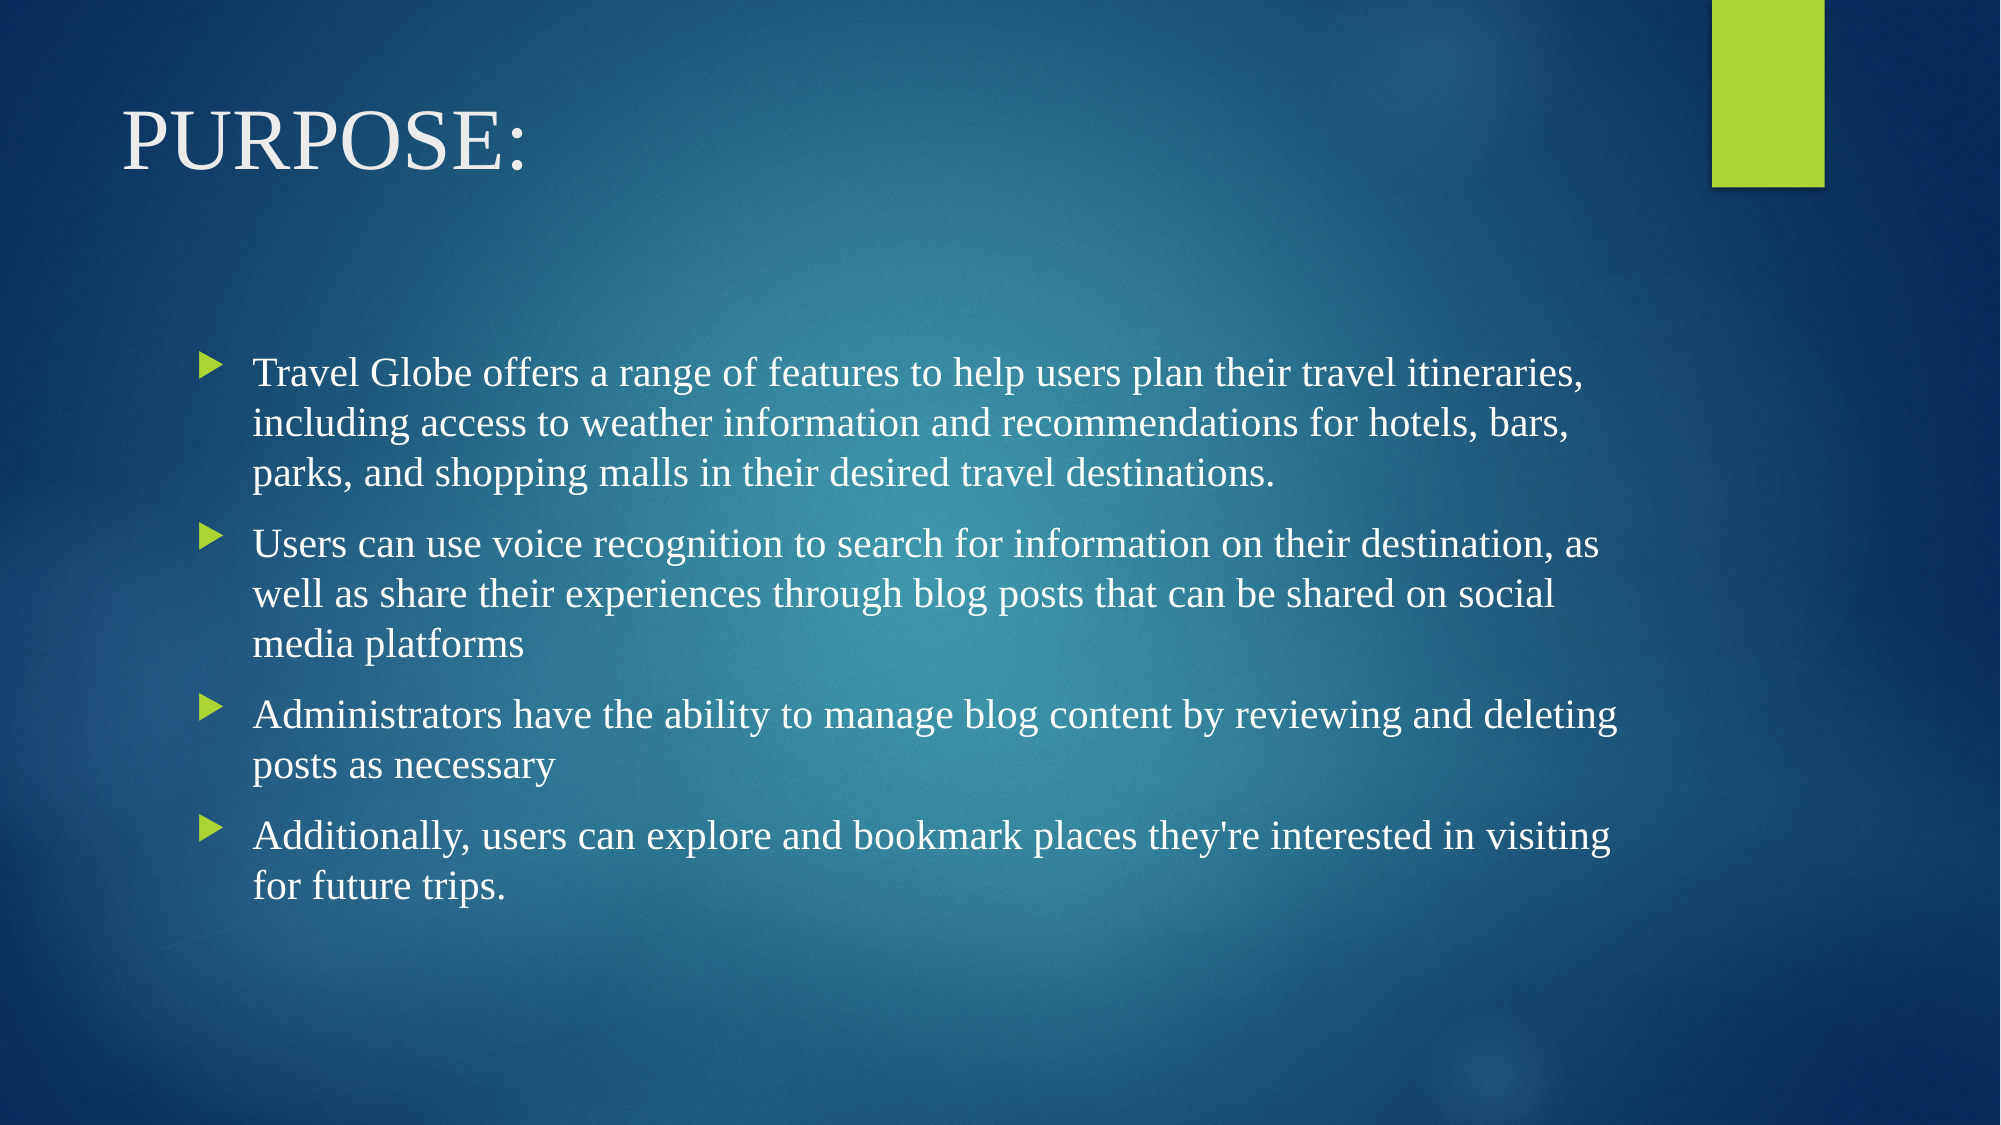

# PURPOSE:
Travel Globe offers a range of features to help users plan their travel itineraries, including access to weather information and recommendations for hotels, bars, parks, and shopping malls in their desired travel destinations.
Users can use voice recognition to search for information on their destination, as well as share their experiences through blog posts that can be shared on social media platforms
Administrators have the ability to manage blog content by reviewing and deleting posts as necessary
Additionally, users can explore and bookmark places they're interested in visiting for future trips.